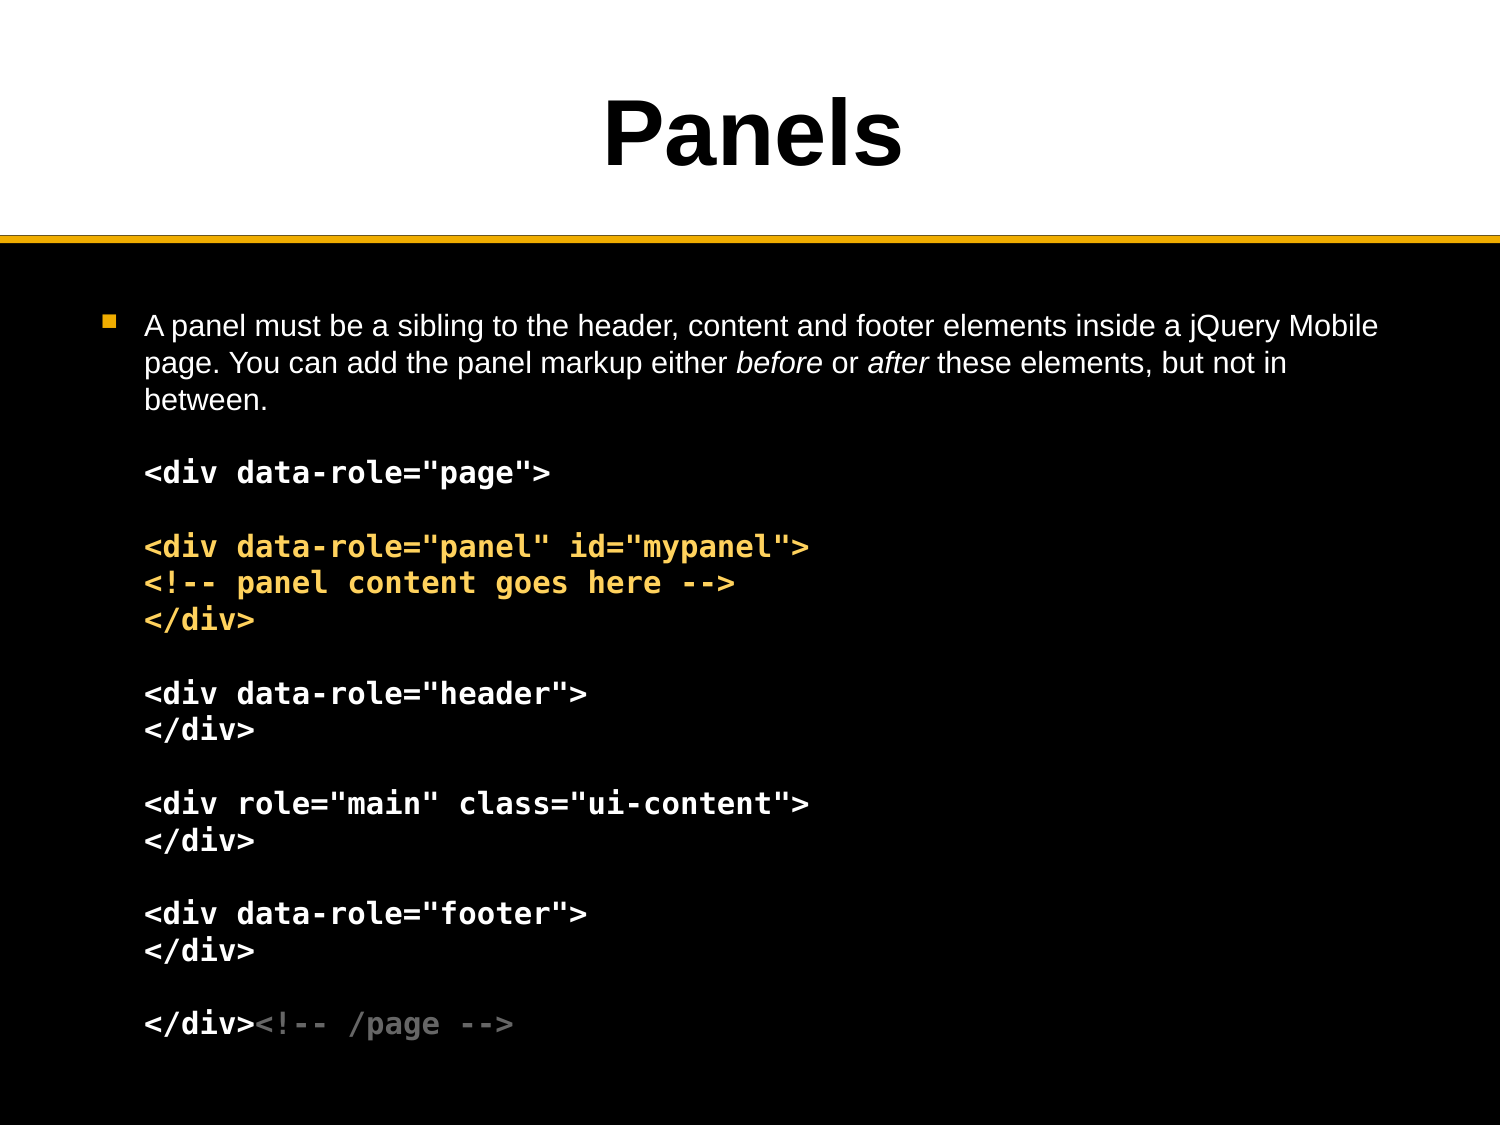

# Panels
A panel must be a sibling to the header, content and footer elements inside a jQuery Mobile page. You can add the panel markup either before or after these elements, but not in between.

	<div data-role="page">

		<div data-role="panel" id="mypanel">
			<!-- panel content goes here -->
		</div>

		<div data-role="header">
		</div>

		<div role="main" class="ui-content">
		</div>

		<div data-role="footer">
		</div>

	</div><!-- /page -->